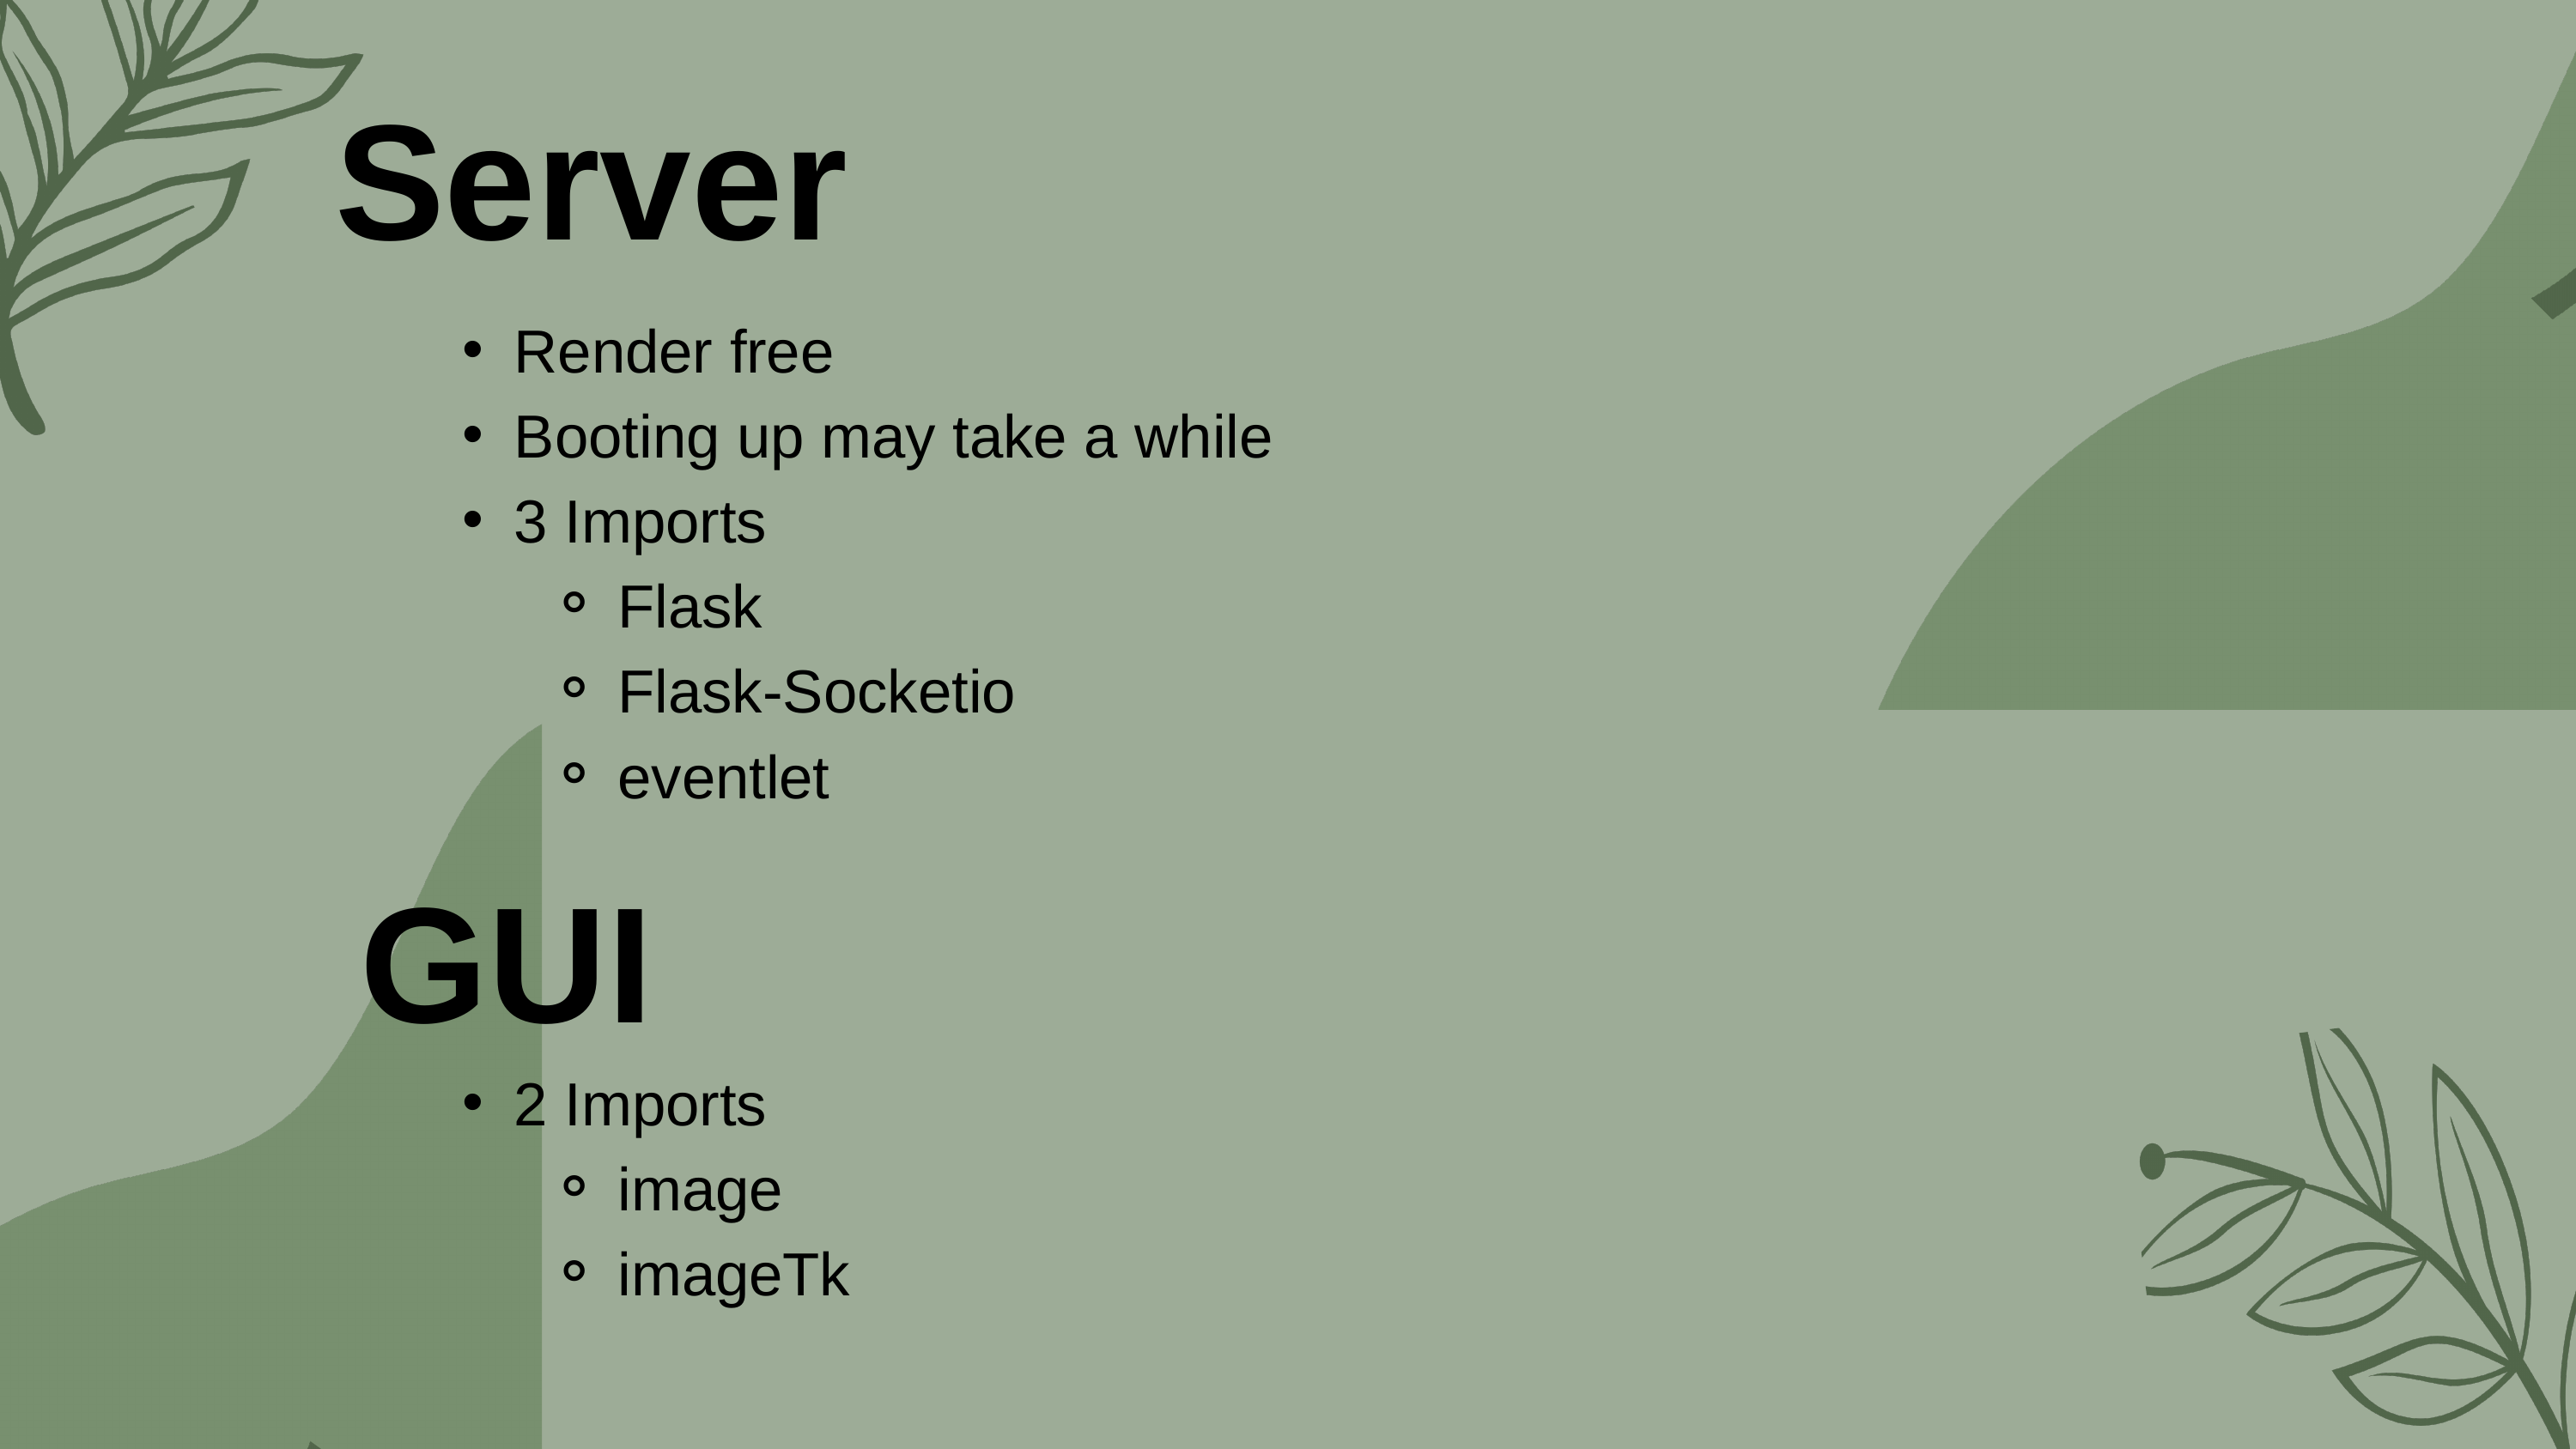

Server
Render free
Booting up may take a while
3 Imports
Flask
Flask-Socketio
eventlet

GUI
2 Imports
image
imageTk